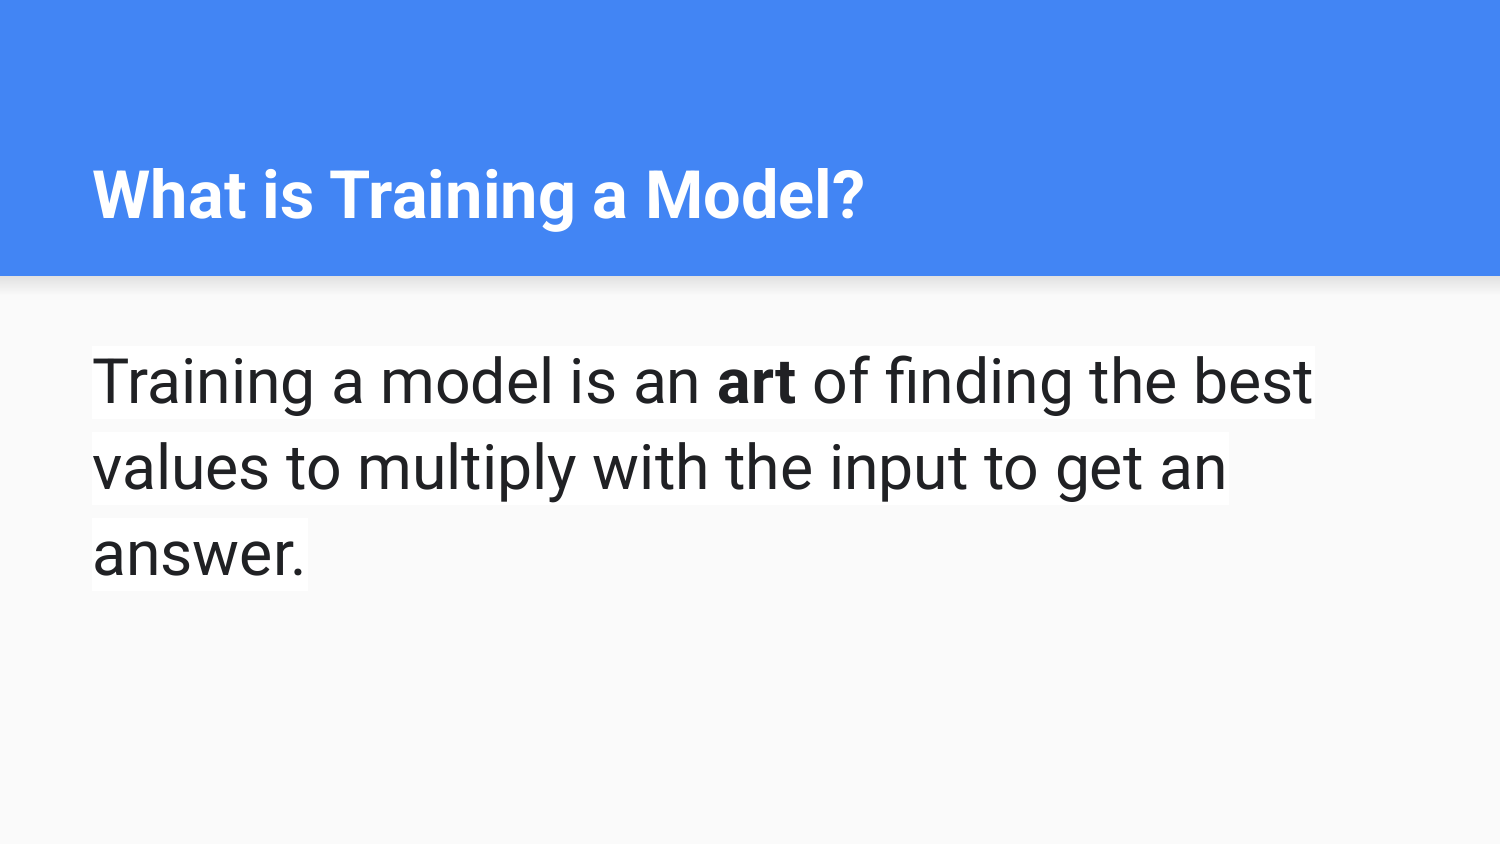

# What is Training a Model?
Training a model is an art of finding the best values to multiply with the input to get an answer.